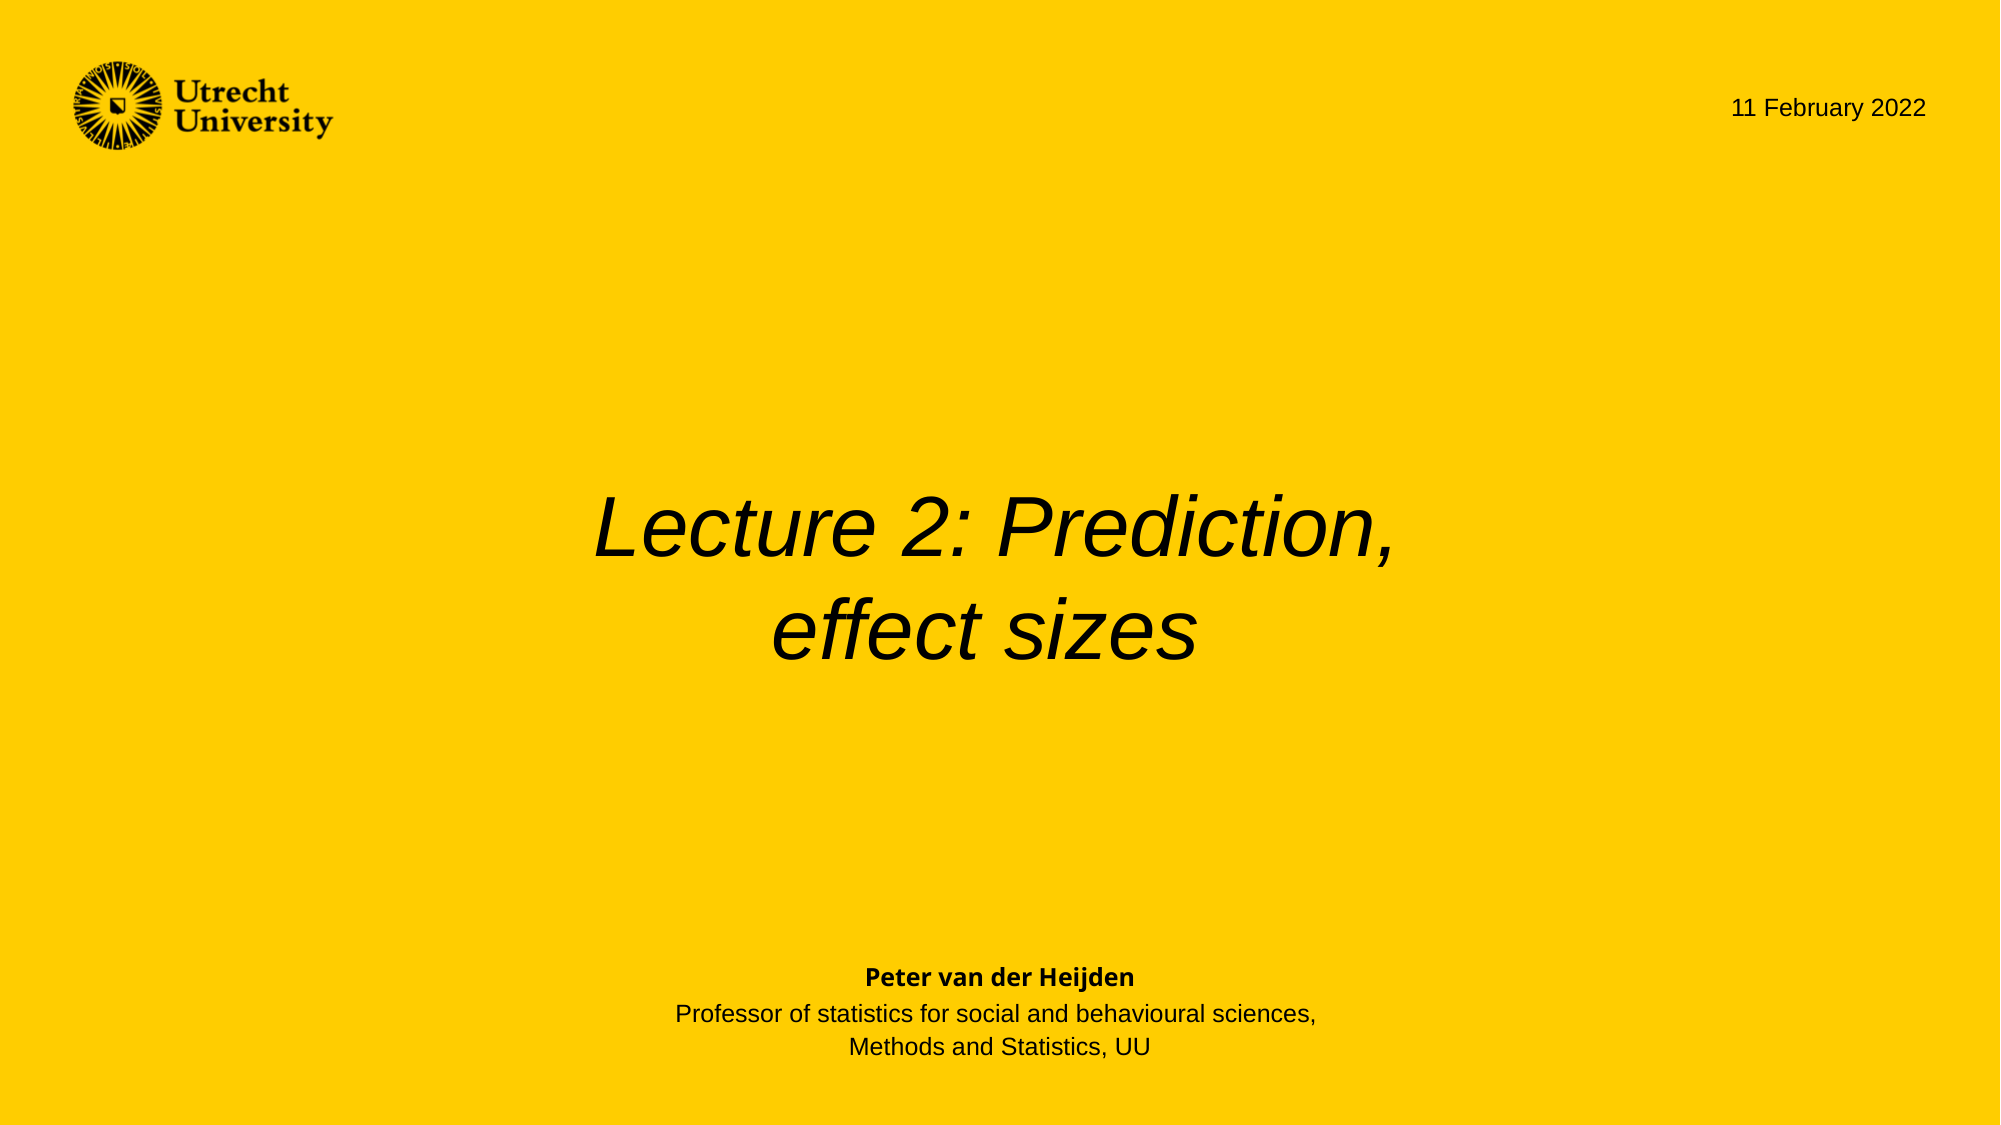

11 February 2022
# Lecture 2: Prediction, effect sizes
Peter van der Heijden
Professor of statistics for social and behavioural sciences,
Methods and Statistics, UU